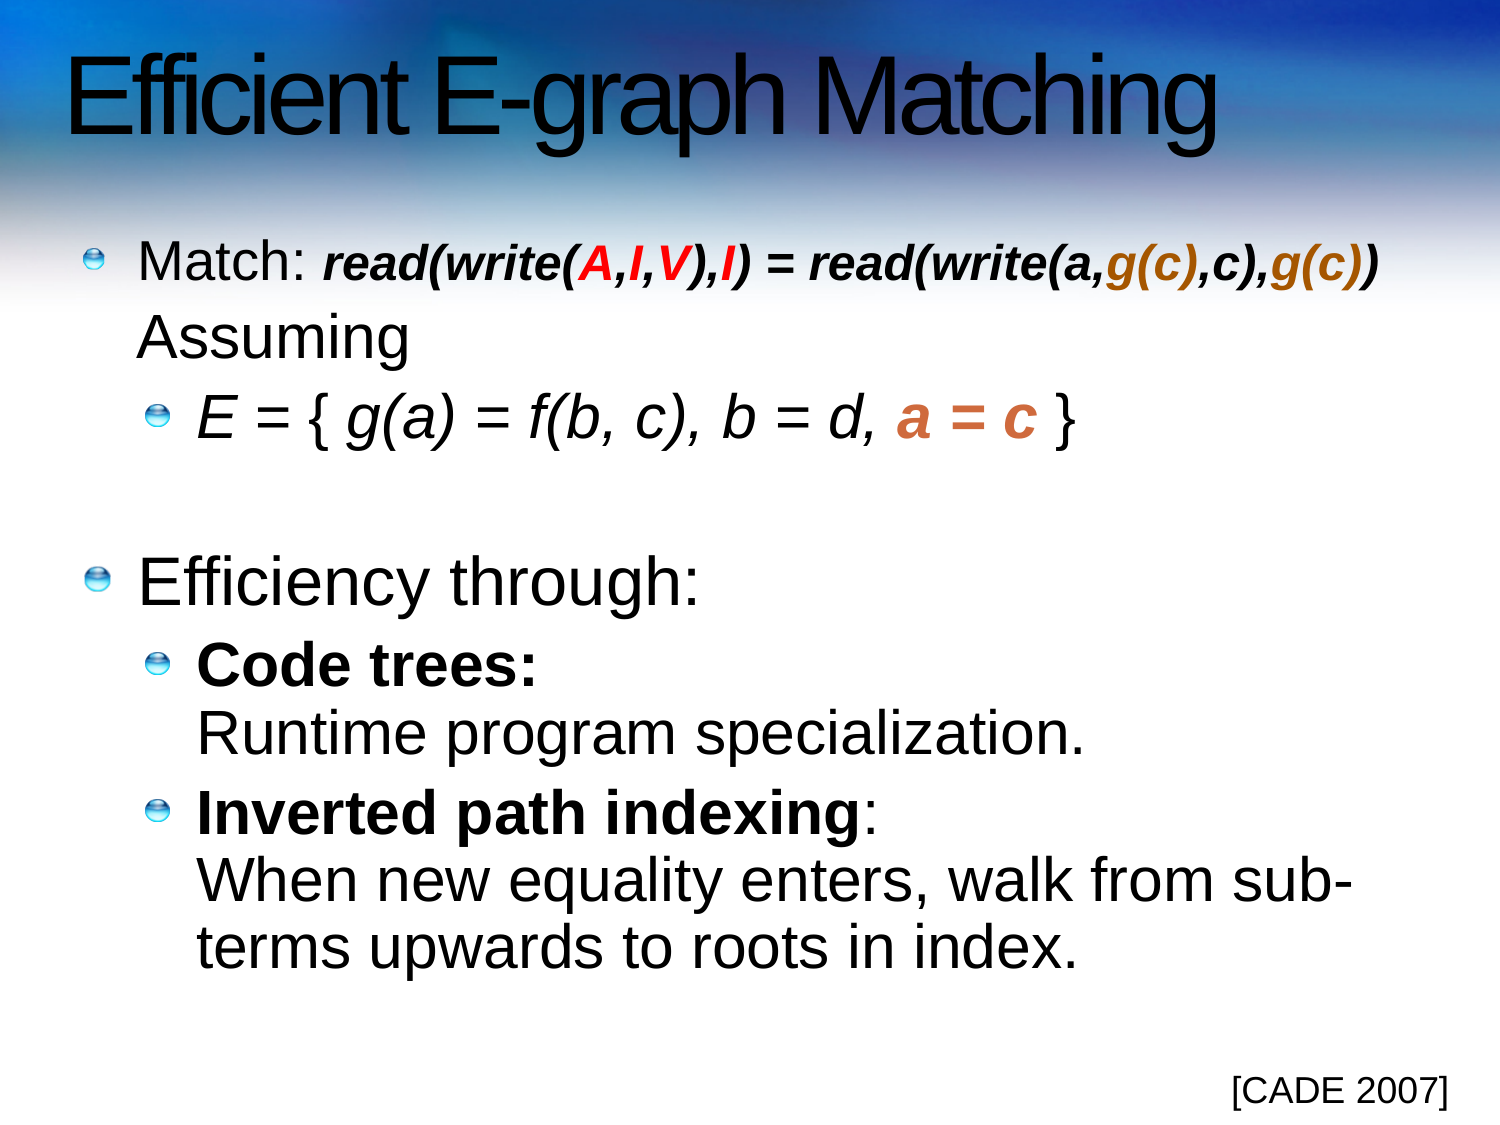

# Efficient E-graph Matching
Match: read(write(A,I,V),I) = read(write(a,g(c),c),g(c))
Assuming
E = { g(a) = f(b, c), b = d, a = c }

Efficiency through:
Code trees:
Runtime program specialization.
Inverted path indexing:
When new equality enters, walk from sub-terms upwards to roots in index.
[CADE 2007]